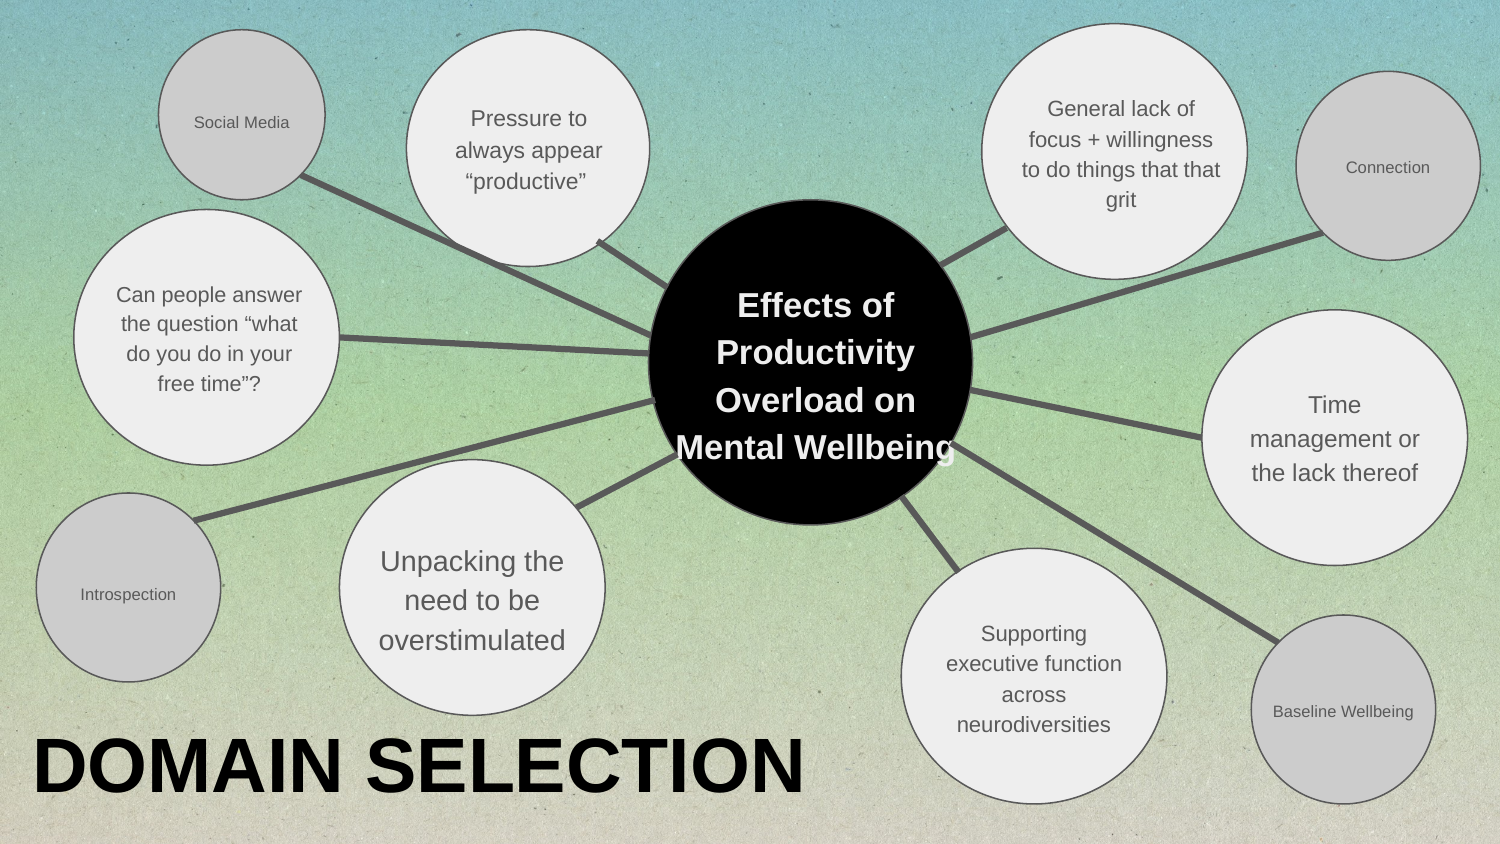

General lack of focus + willingness to do things that that grit
Pressure to always appear “productive”
Social Media
Connection

Can people answer the question “what do you do in your free time”?
Effects of Productivity Overload on Mental Wellbeing

Time management or the lack thereof

Unpacking the need to be overstimulated

Introspection
Supporting executive function across neurodiversities

Baseline Wellbeing
DOMAIN SELECTION